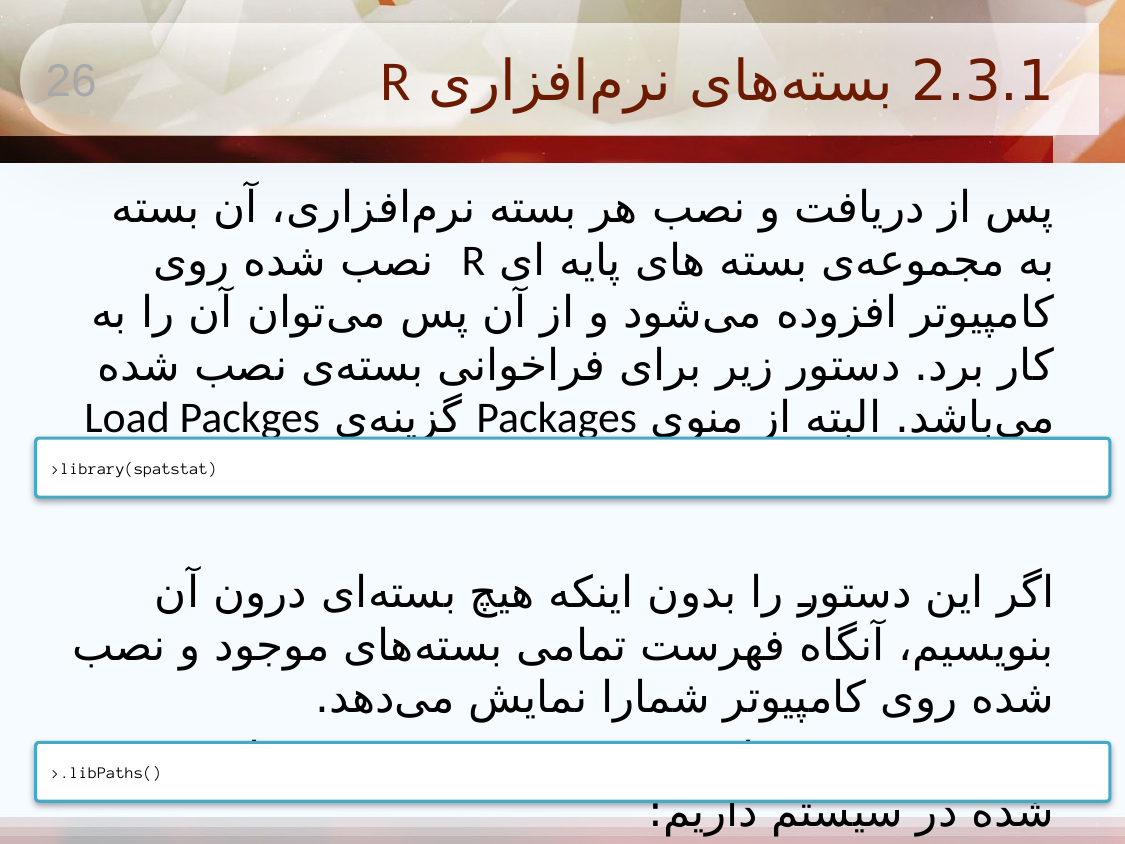

# 2.3.1 بسته‌های نرم‌افزاری R
26
پس از دریافت و نصب هر بسته نرم‌افزاری، آن بسته به مجموعه‌ی بسته های پایه ای R  نصب شده روی کامپیوتر افزوده می‌شود و از آن پس می‌توان آن ‌را به کار برد. دستور زیر برای فراخوانی بسته‌ی نصب شده می‌باشد. البته از منوی Packages گزینه‌ی Load Packges نیز می‌توان این کار راه انجام داد.

اگر این دستور را بدون اینکه هیچ بسته‌ای درون آن بنویسیم، آنگاه فهرست تمامی بسته‌های موجود و نصب شده روی کامپیوتر شمارا نمایش می‌دهد.
دستور زیر نیز برای دیدن مسیر نصب بسته‌های نصب شده در سیستم داریم:

>library(spatstat)
>.libPaths()